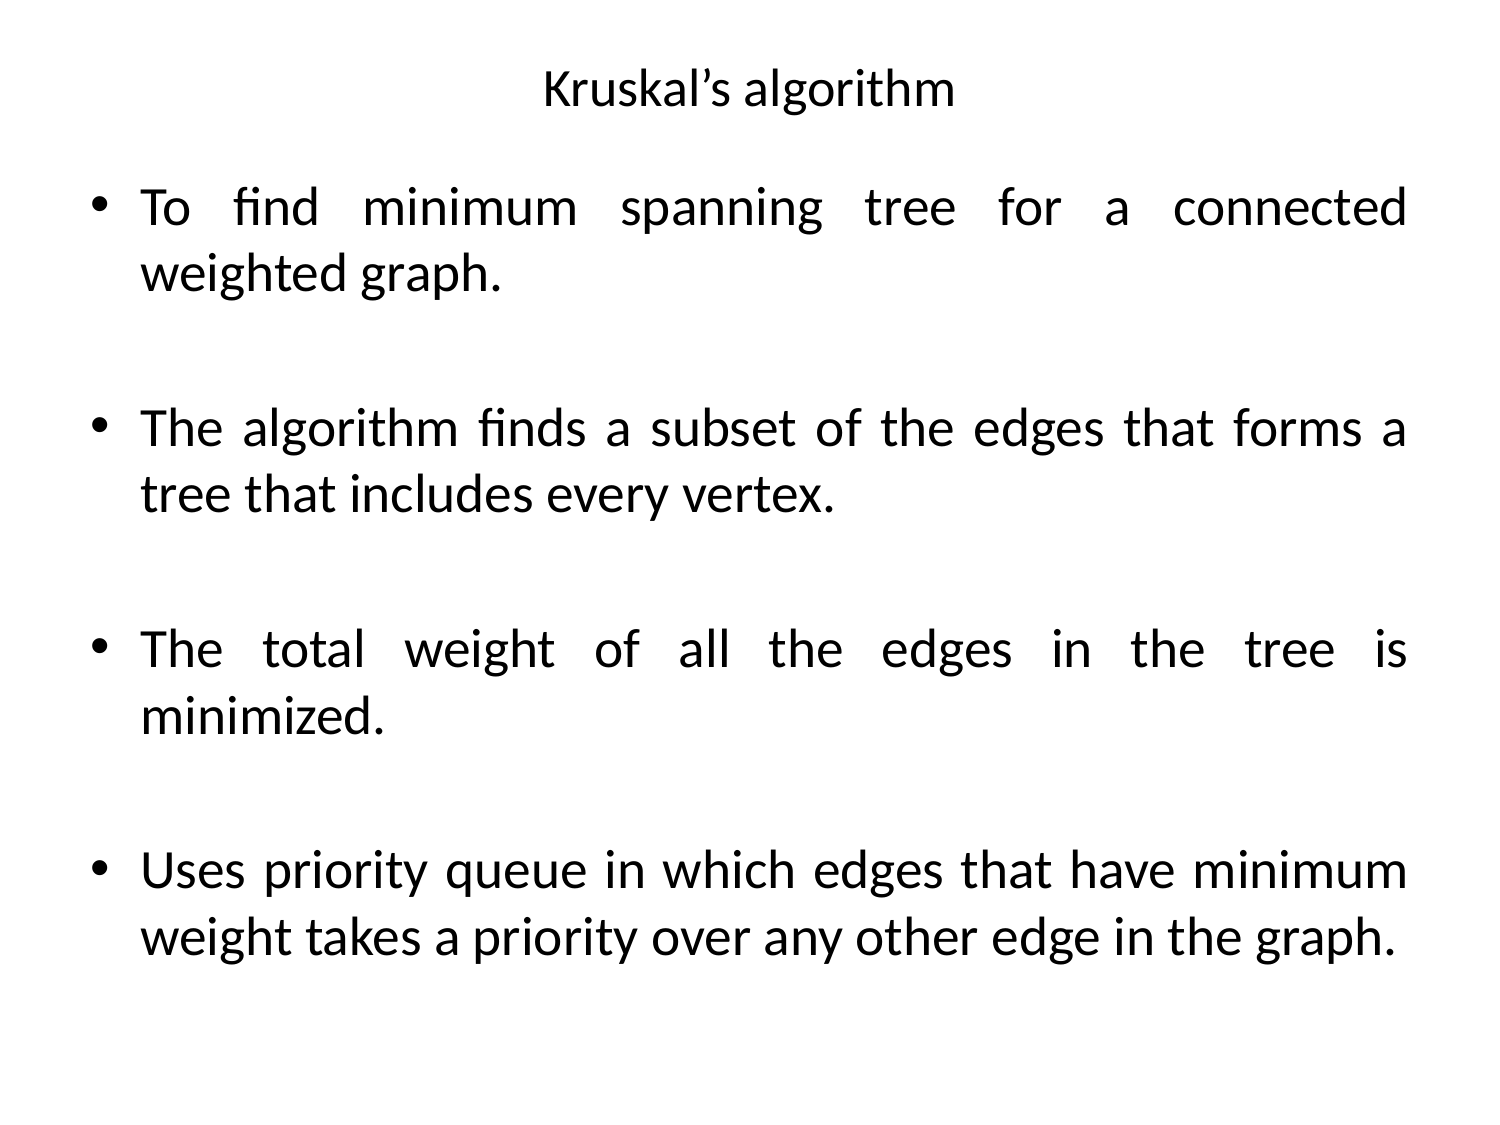

# Kruskal’s algorithm
To find minimum spanning tree for a connected weighted graph.

The algorithm finds a subset of the edges that forms a tree that includes every vertex.

The total weight of all the edges in the tree is minimized.

Uses priority queue in which edges that have minimum weight takes a priority over any other edge in the graph.